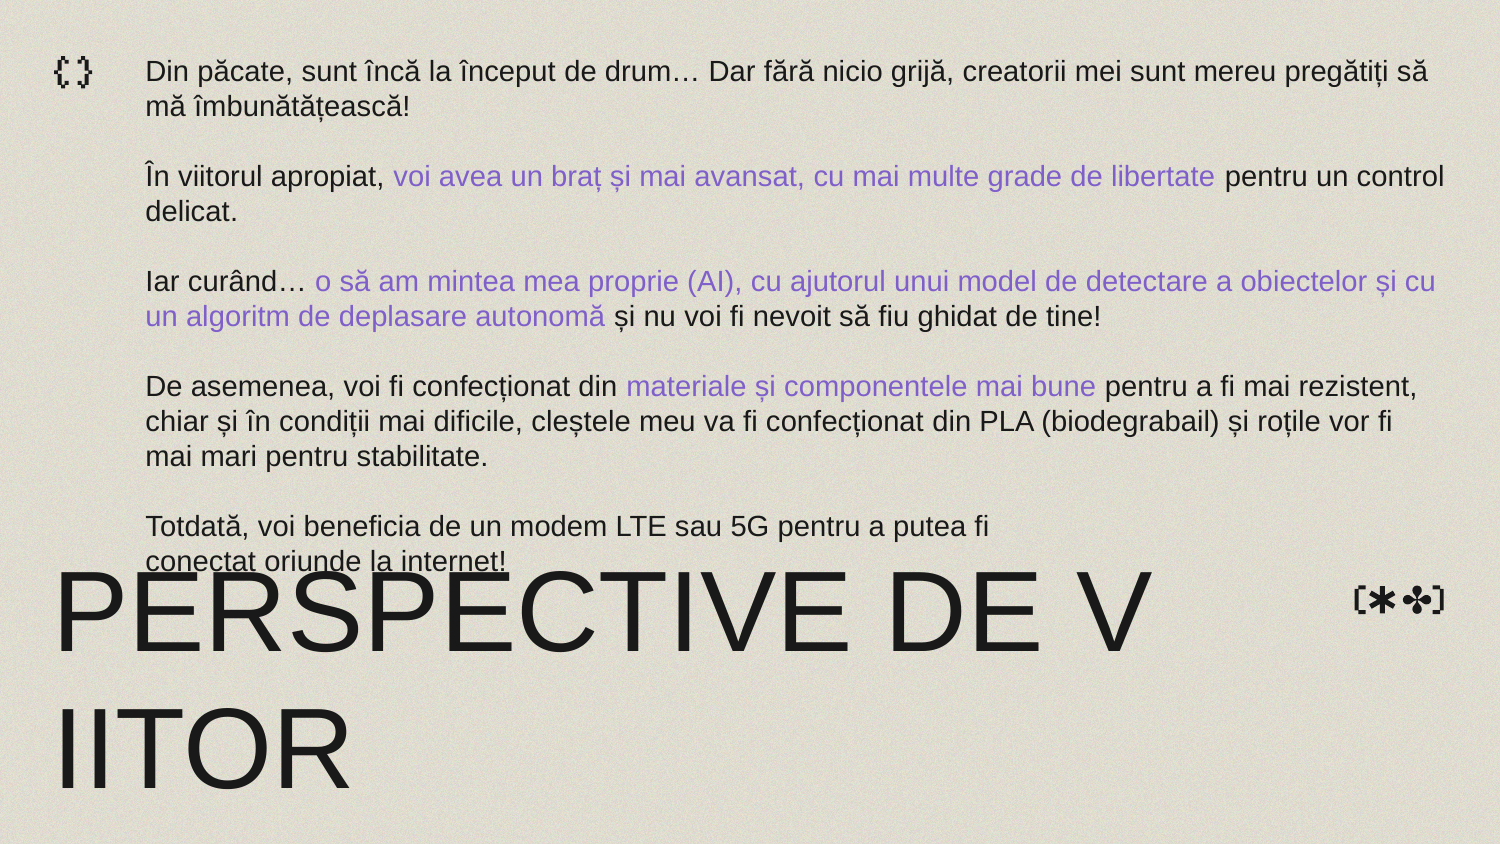

Din păcate, sunt încă la început de drum… Dar fără nicio grijă, creatorii mei sunt mereu pregătiți să mă îmbunătățească!

În viitorul apropiat, voi avea un braț și mai avansat, cu mai multe grade de libertate pentru un control delicat.

Iar curând… o să am mintea mea proprie (AI), cu ajutorul unui model de detectare a obiectelor și cu un algoritm de deplasare autonomă și nu voi fi nevoit să fiu ghidat de tine!

De asemenea, voi fi confecționat din materiale și componentele mai bune pentru a fi mai rezistent, chiar și în condiții mai dificile, cleștele meu va fi confecționat din PLA (biodegrabail) și roțile vor fi mai mari pentru stabilitate.

Totdată, voi beneficia de un modem LTE sau 5G pentru a putea fi
conectat oriunde la internet!

# PERSPECTIVE DE V IITOR